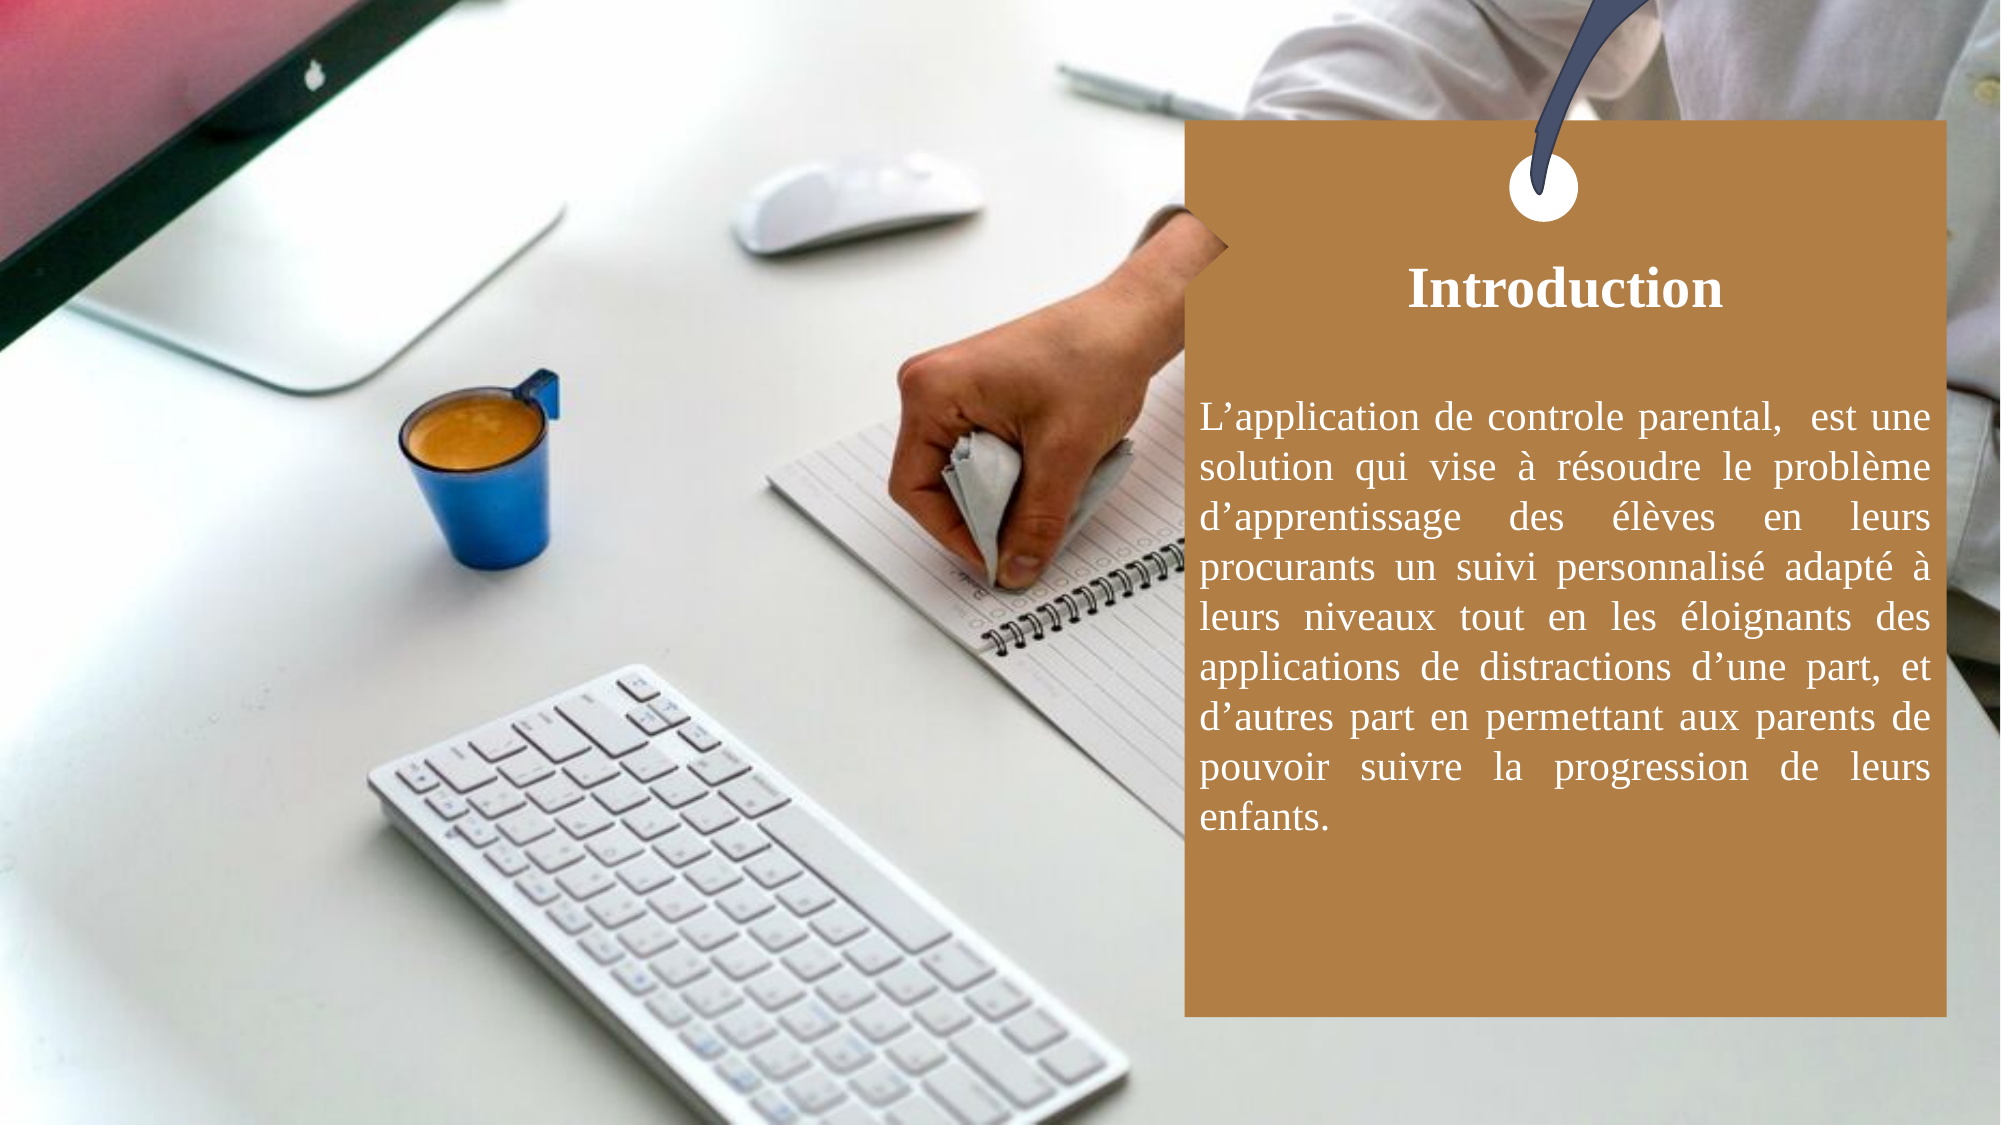

Introduction

L’application de controle parental,  est une solution qui vise à résoudre le problème d’apprentissage des élèves en leurs procurants un suivi personnalisé adapté à leurs niveaux tout en les éloignants des applications de distractions d’une part, et d’autres part en permettant aux parents de pouvoir suivre la progression de leurs enfants.